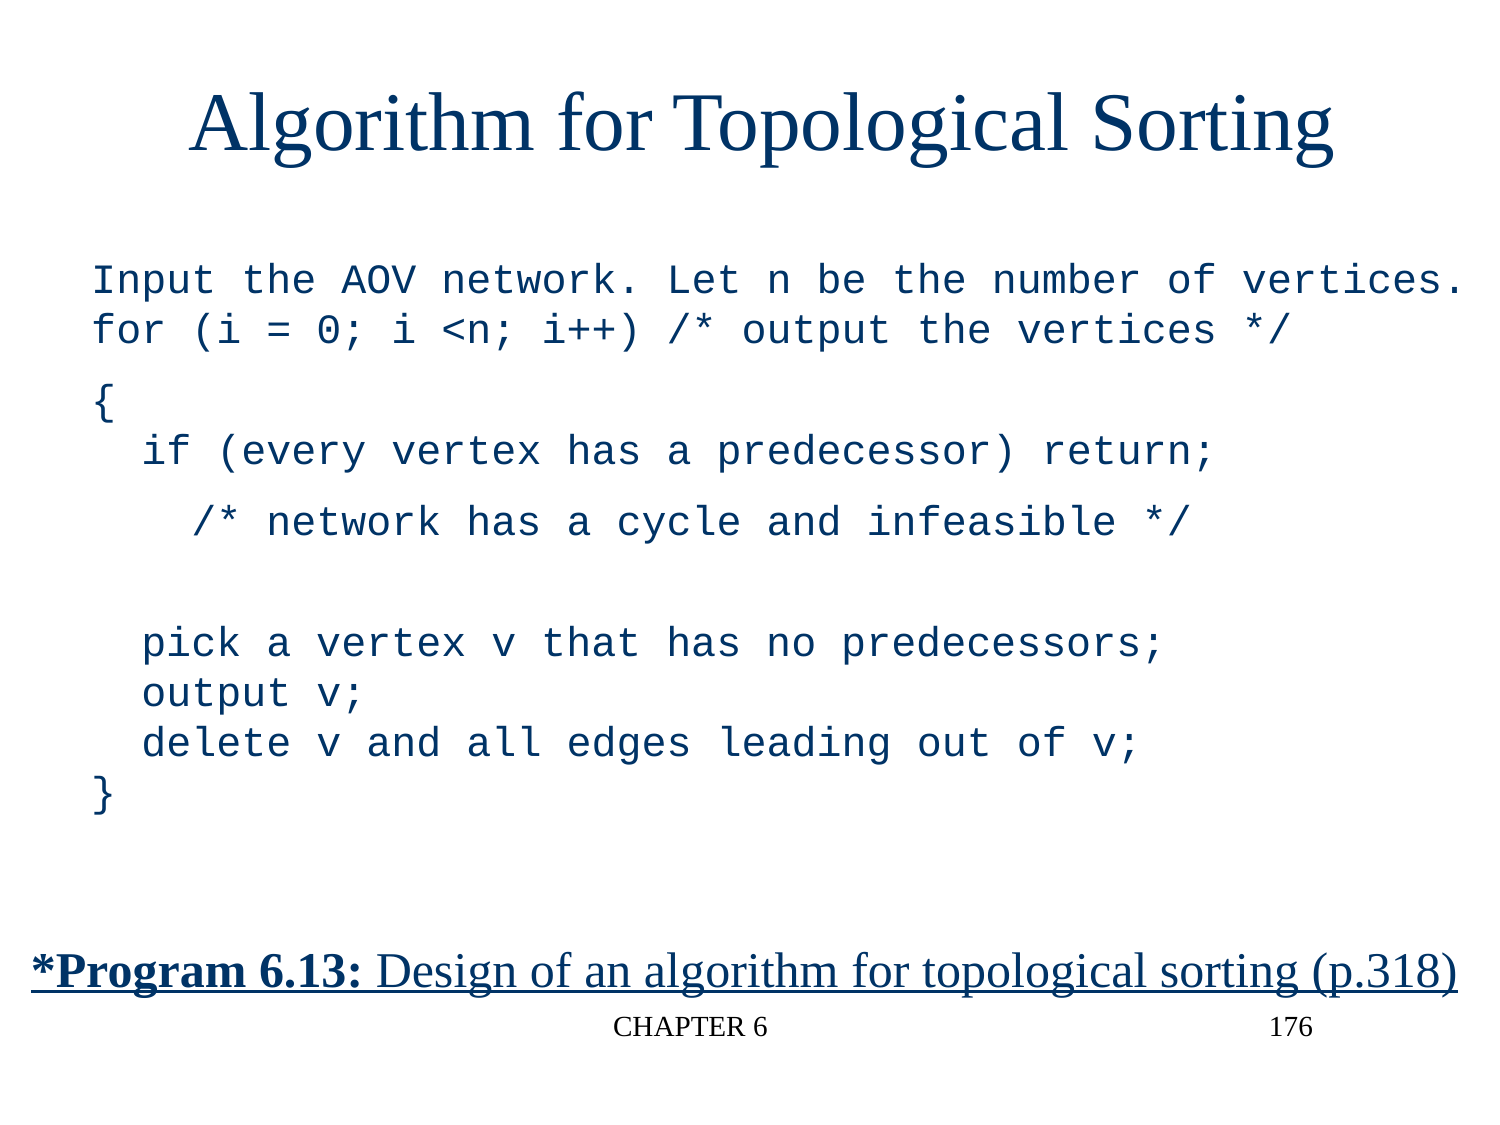

Algorithm for Topological Sorting
Input the AOV network. Let n be the number of vertices.
for (i = 0; i <n; i++) /* output the vertices */
{
  if (every vertex has a predecessor) return;
    /* network has a cycle and infeasible */
  pick a vertex v that has no predecessors;
  output v;
  delete v and all edges leading out of v;
}
# *Program 6.13: Design of an algorithm for topological sorting (p.318)
CHAPTER 6
176